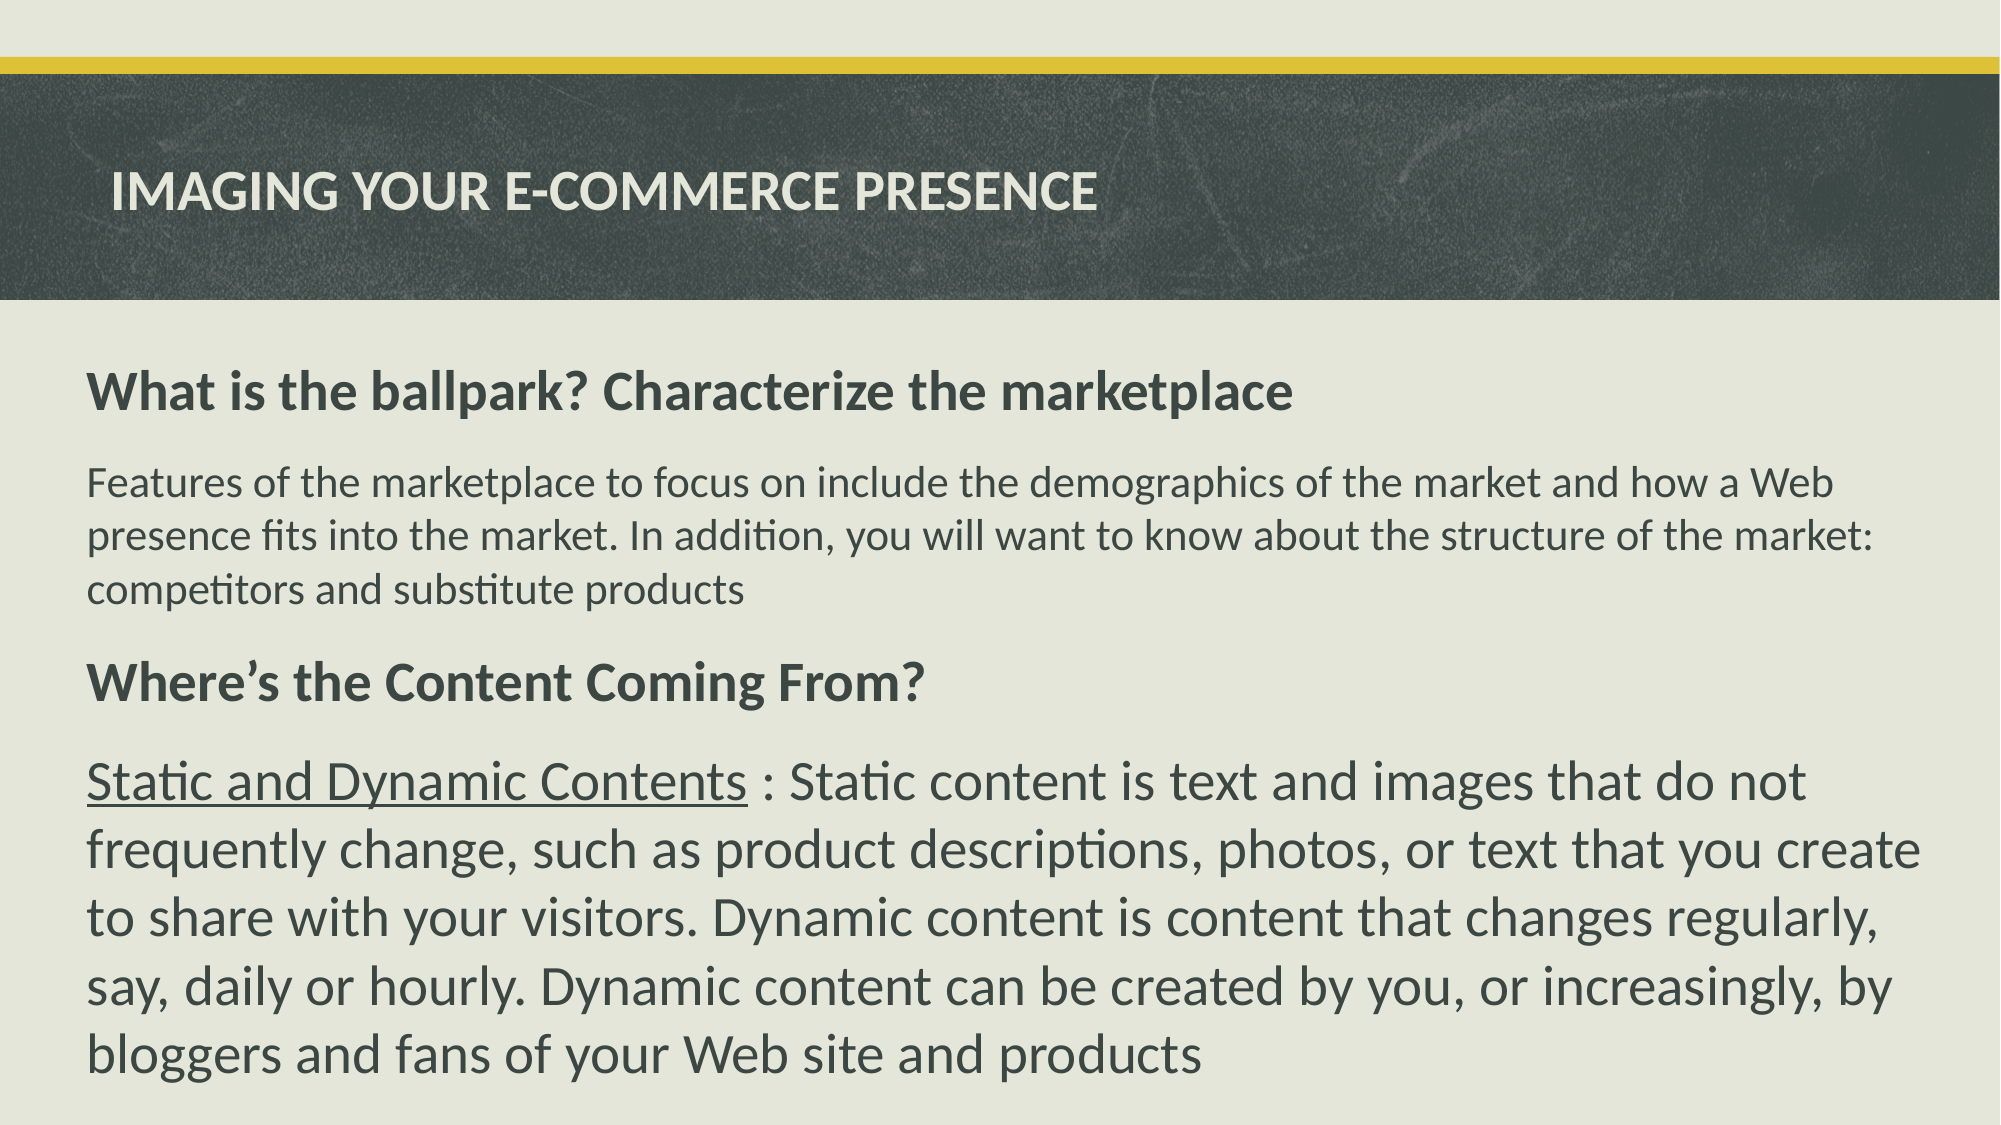

# IMAGING YOUR E-COMMERCE PRESENCE
What is the ballpark? Characterize the marketplace
Features of the marketplace to focus on include the demographics of the market and how a Web presence fits into the market. In addition, you will want to know about the structure of the market: competitors and substitute products
Where’s the Content Coming From?
Static and Dynamic Contents : Static content is text and images that do not frequently change, such as product descriptions, photos, or text that you create to share with your visitors. Dynamic content is content that changes regularly, say, daily or hourly. Dynamic content can be created by you, or increasingly, by bloggers and fans of your Web site and products